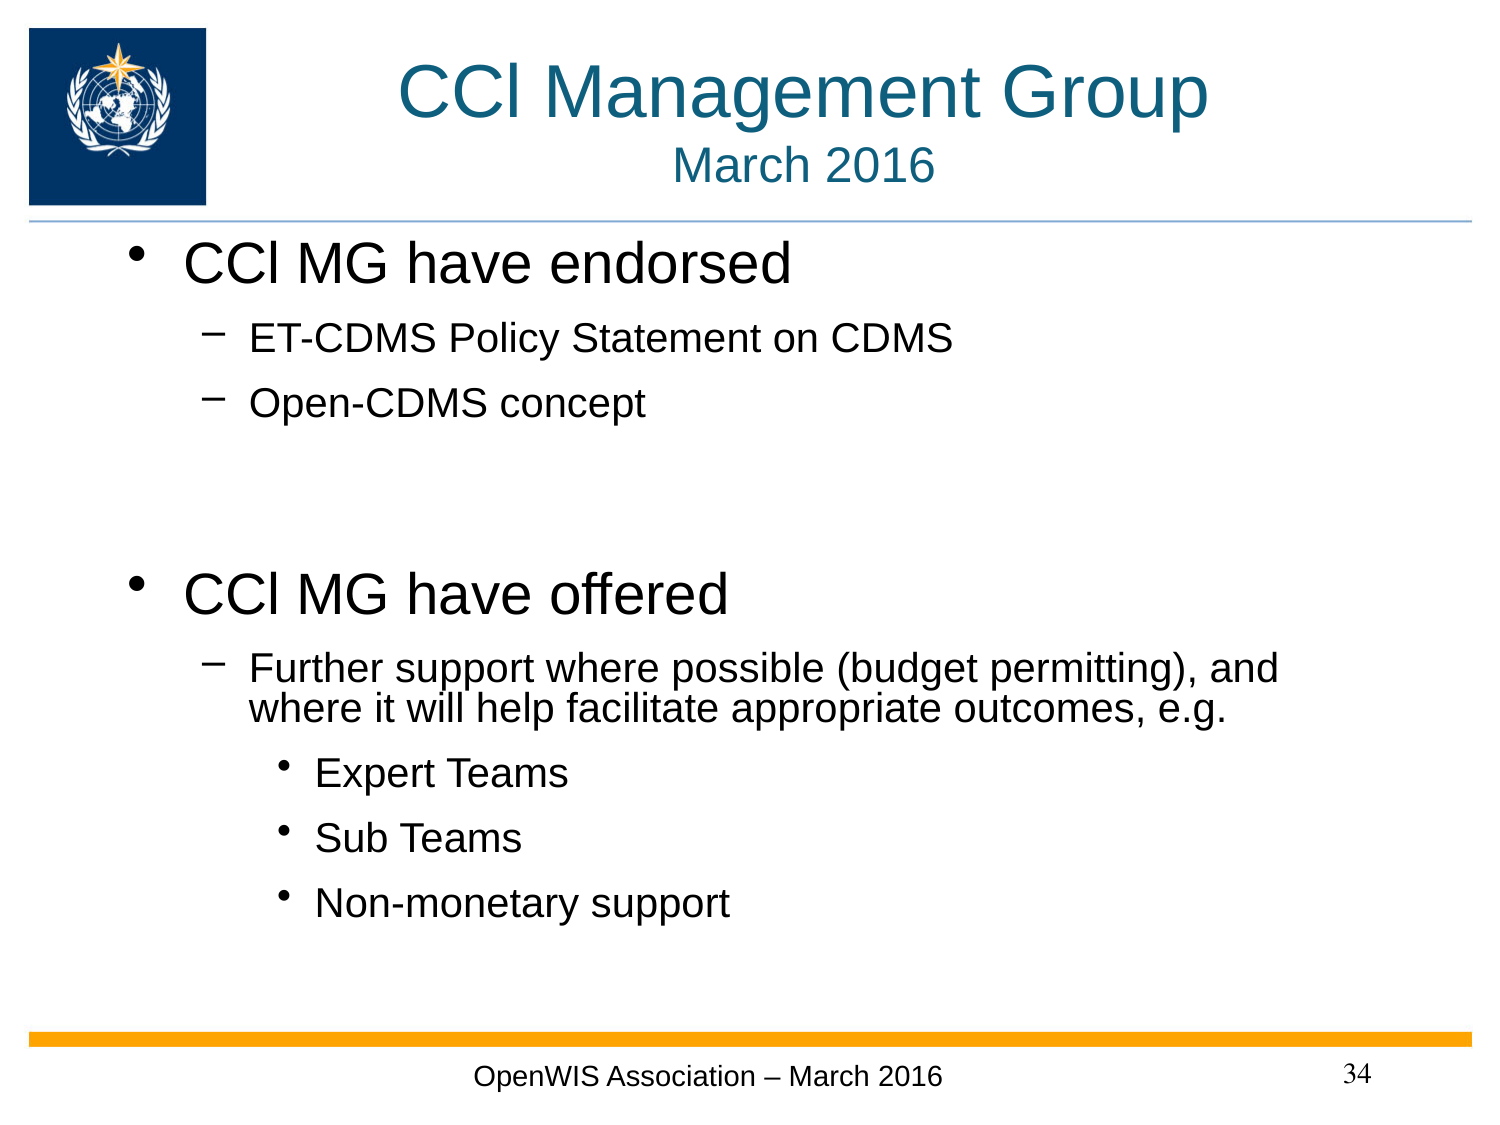

# CCl Management Group March 2016
CCl MG have endorsed
ET-CDMS Policy Statement on CDMS
Open-CDMS concept

CCl MG have offered
Further support where possible (budget permitting), and where it will help facilitate appropriate outcomes, e.g.
Expert Teams
Sub Teams
Non-monetary support

34
OpenWIS Association – March 2016